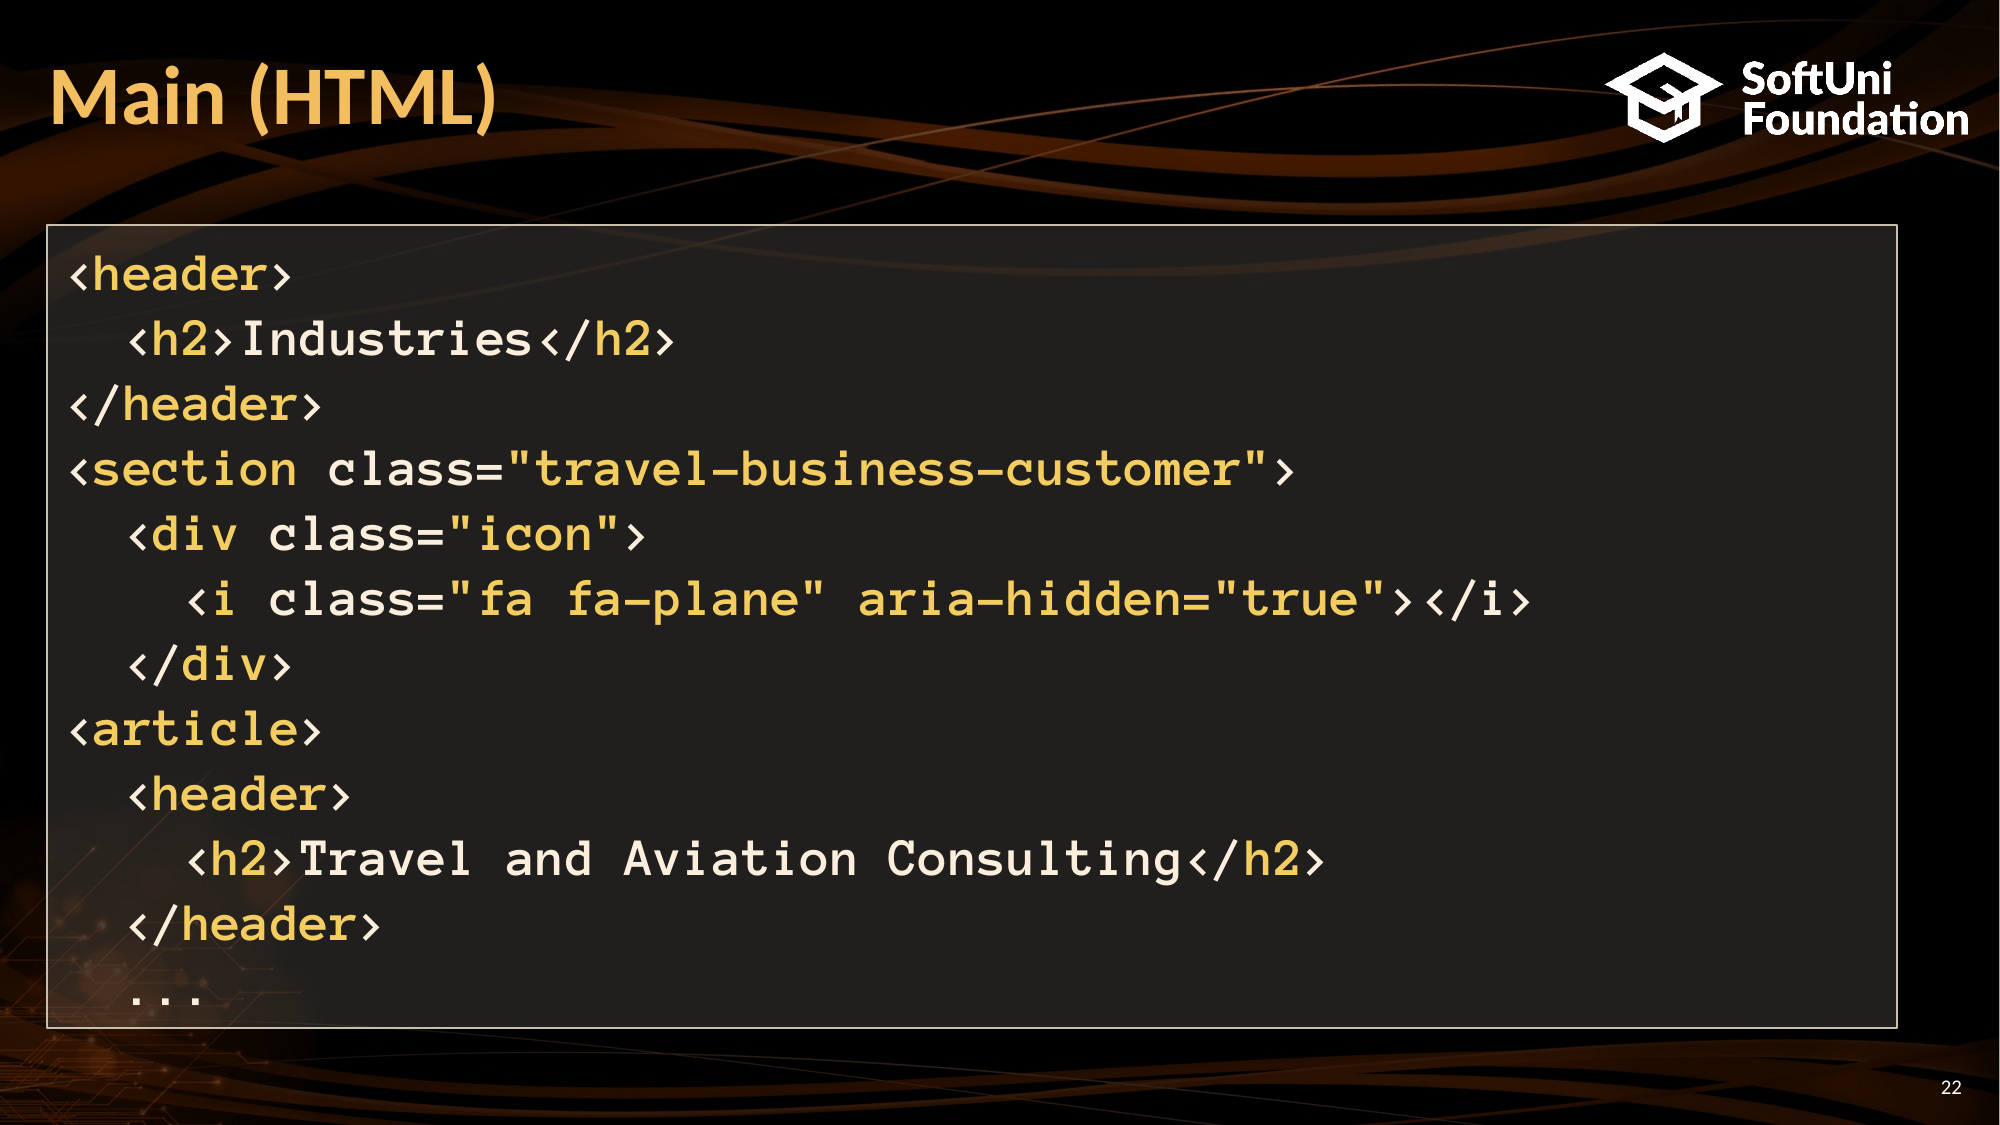

# Main (HTML)
<header>
  <h2>Industries</h2>
</header>
<section class="travel-business-customer">
  <div class="icon">
    <i class="fa fa-plane" aria-hidden="true"></i>
  </div>
<article>
  <header>
    <h2>Travel and Aviation Consulting</h2>
  </header>
  ...
22